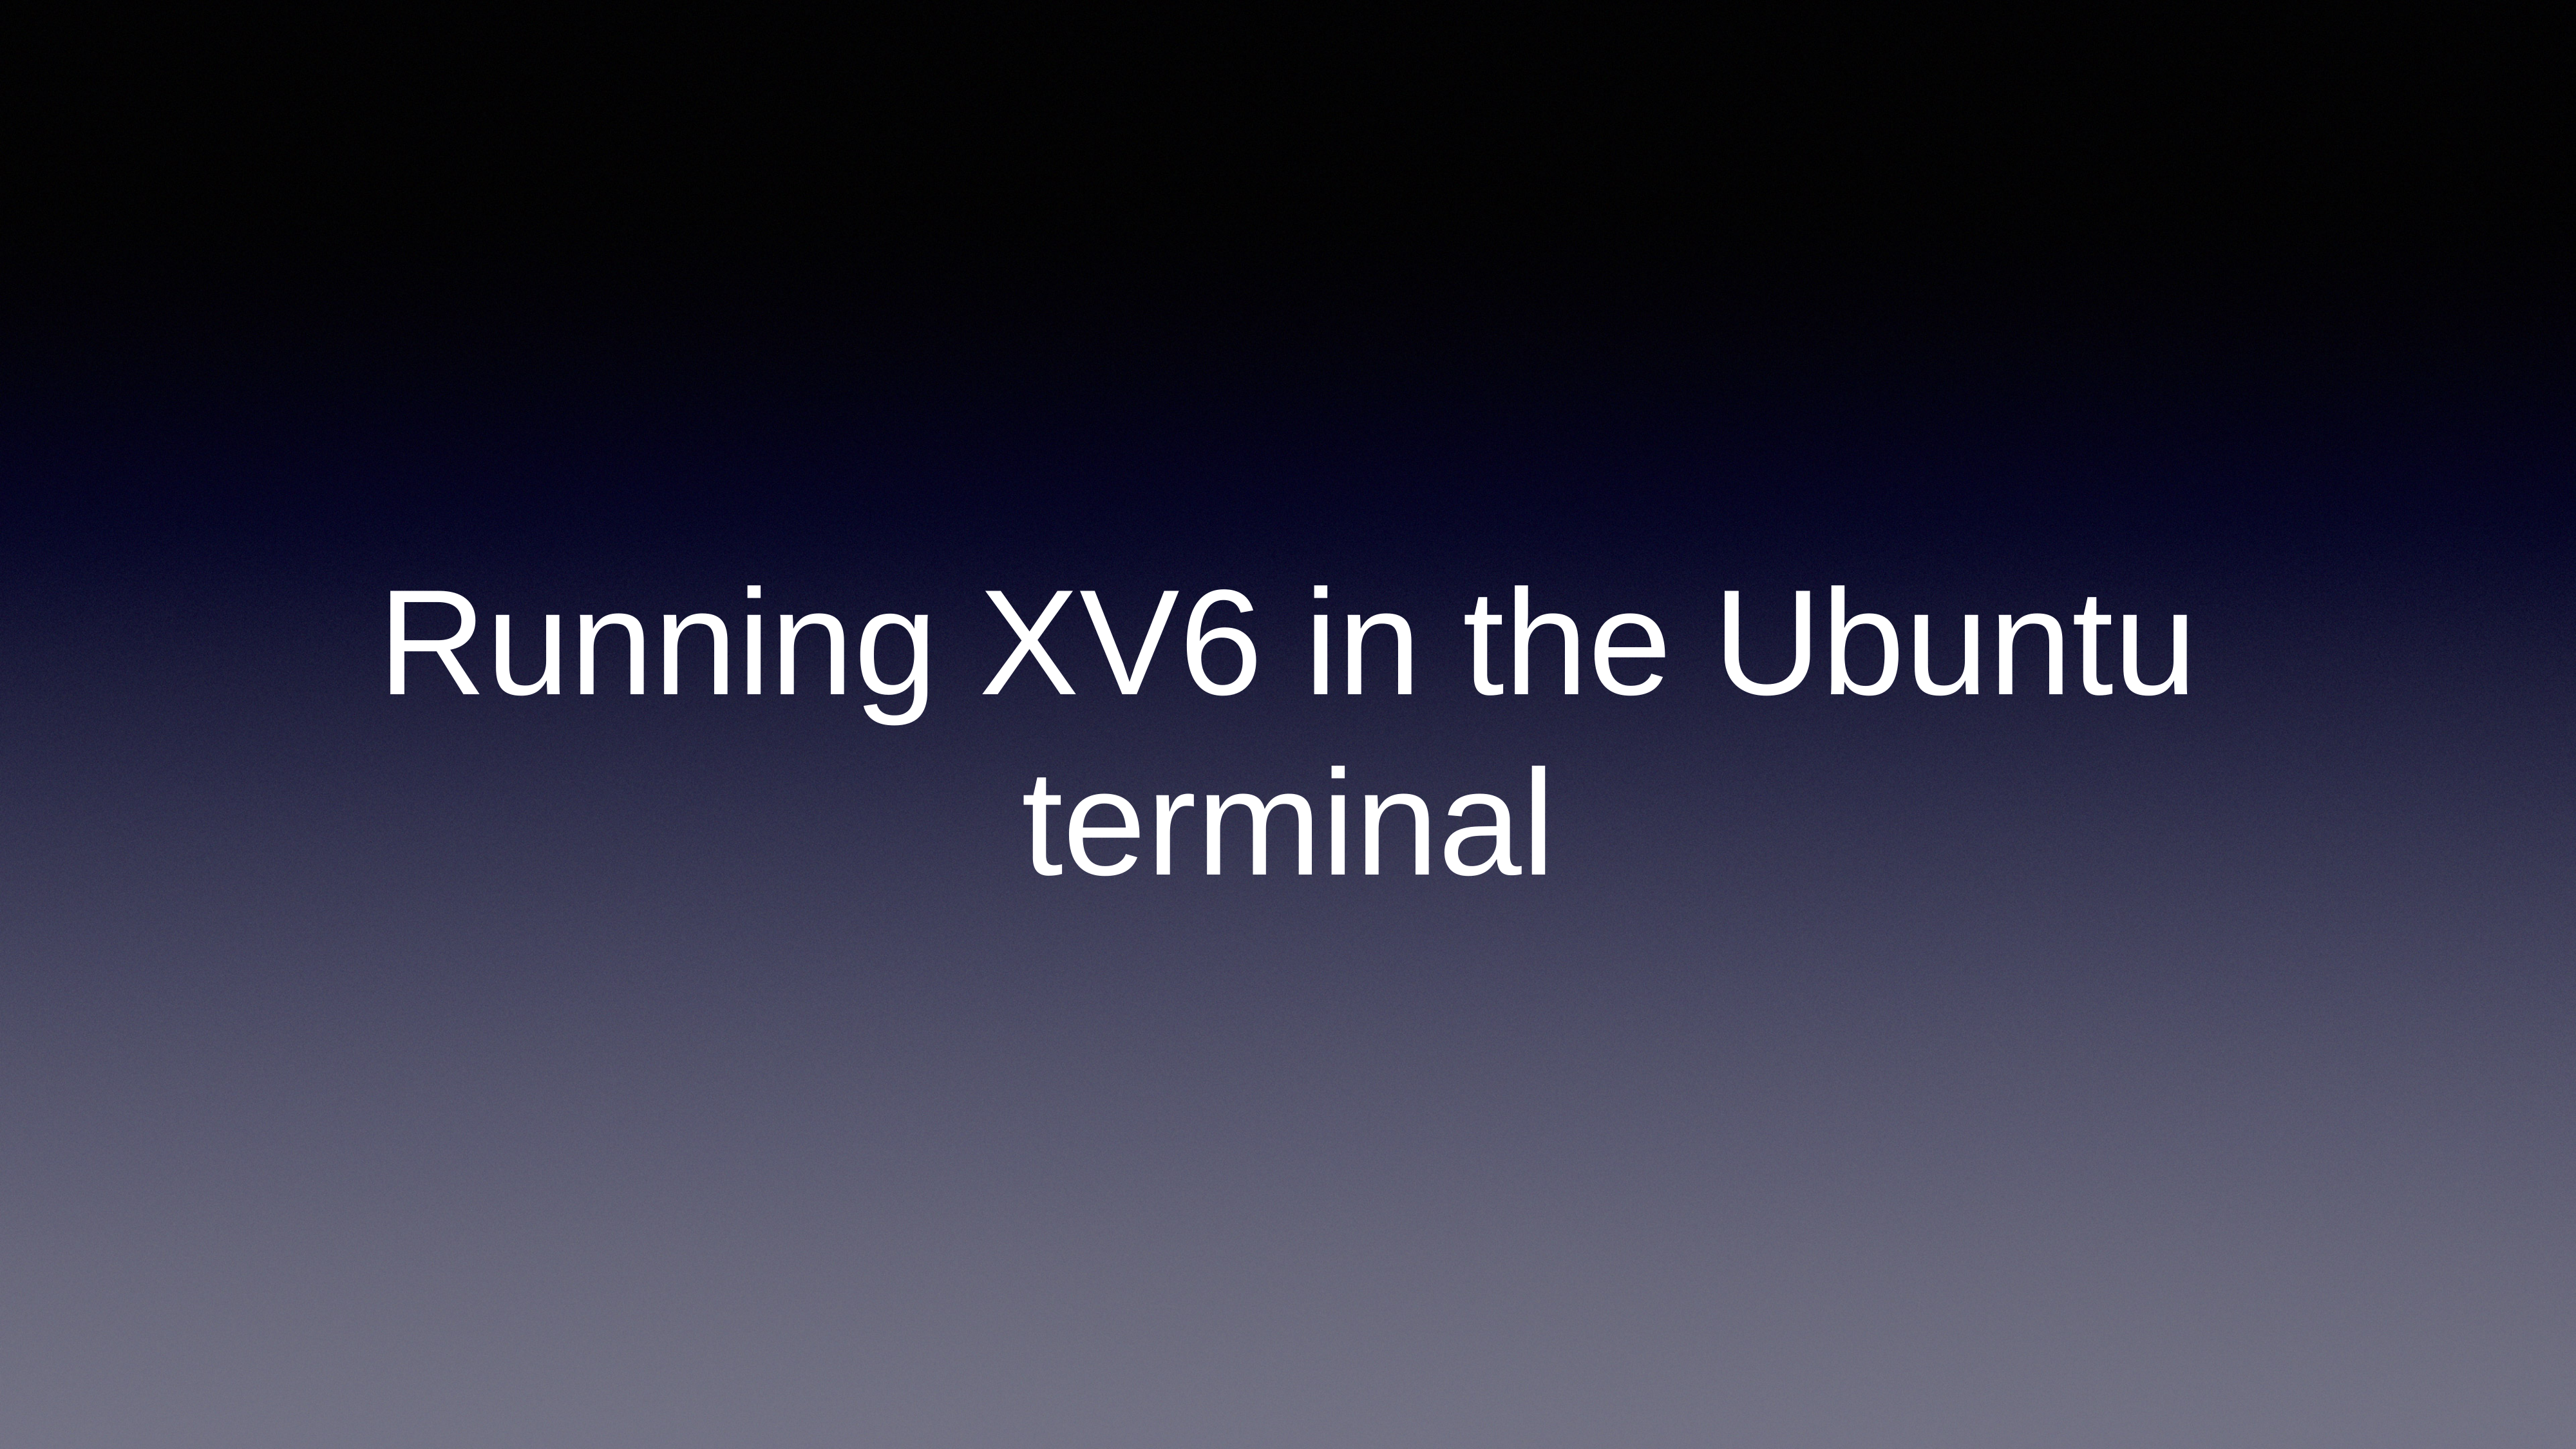

# Running XV6 in the Ubuntu terminal